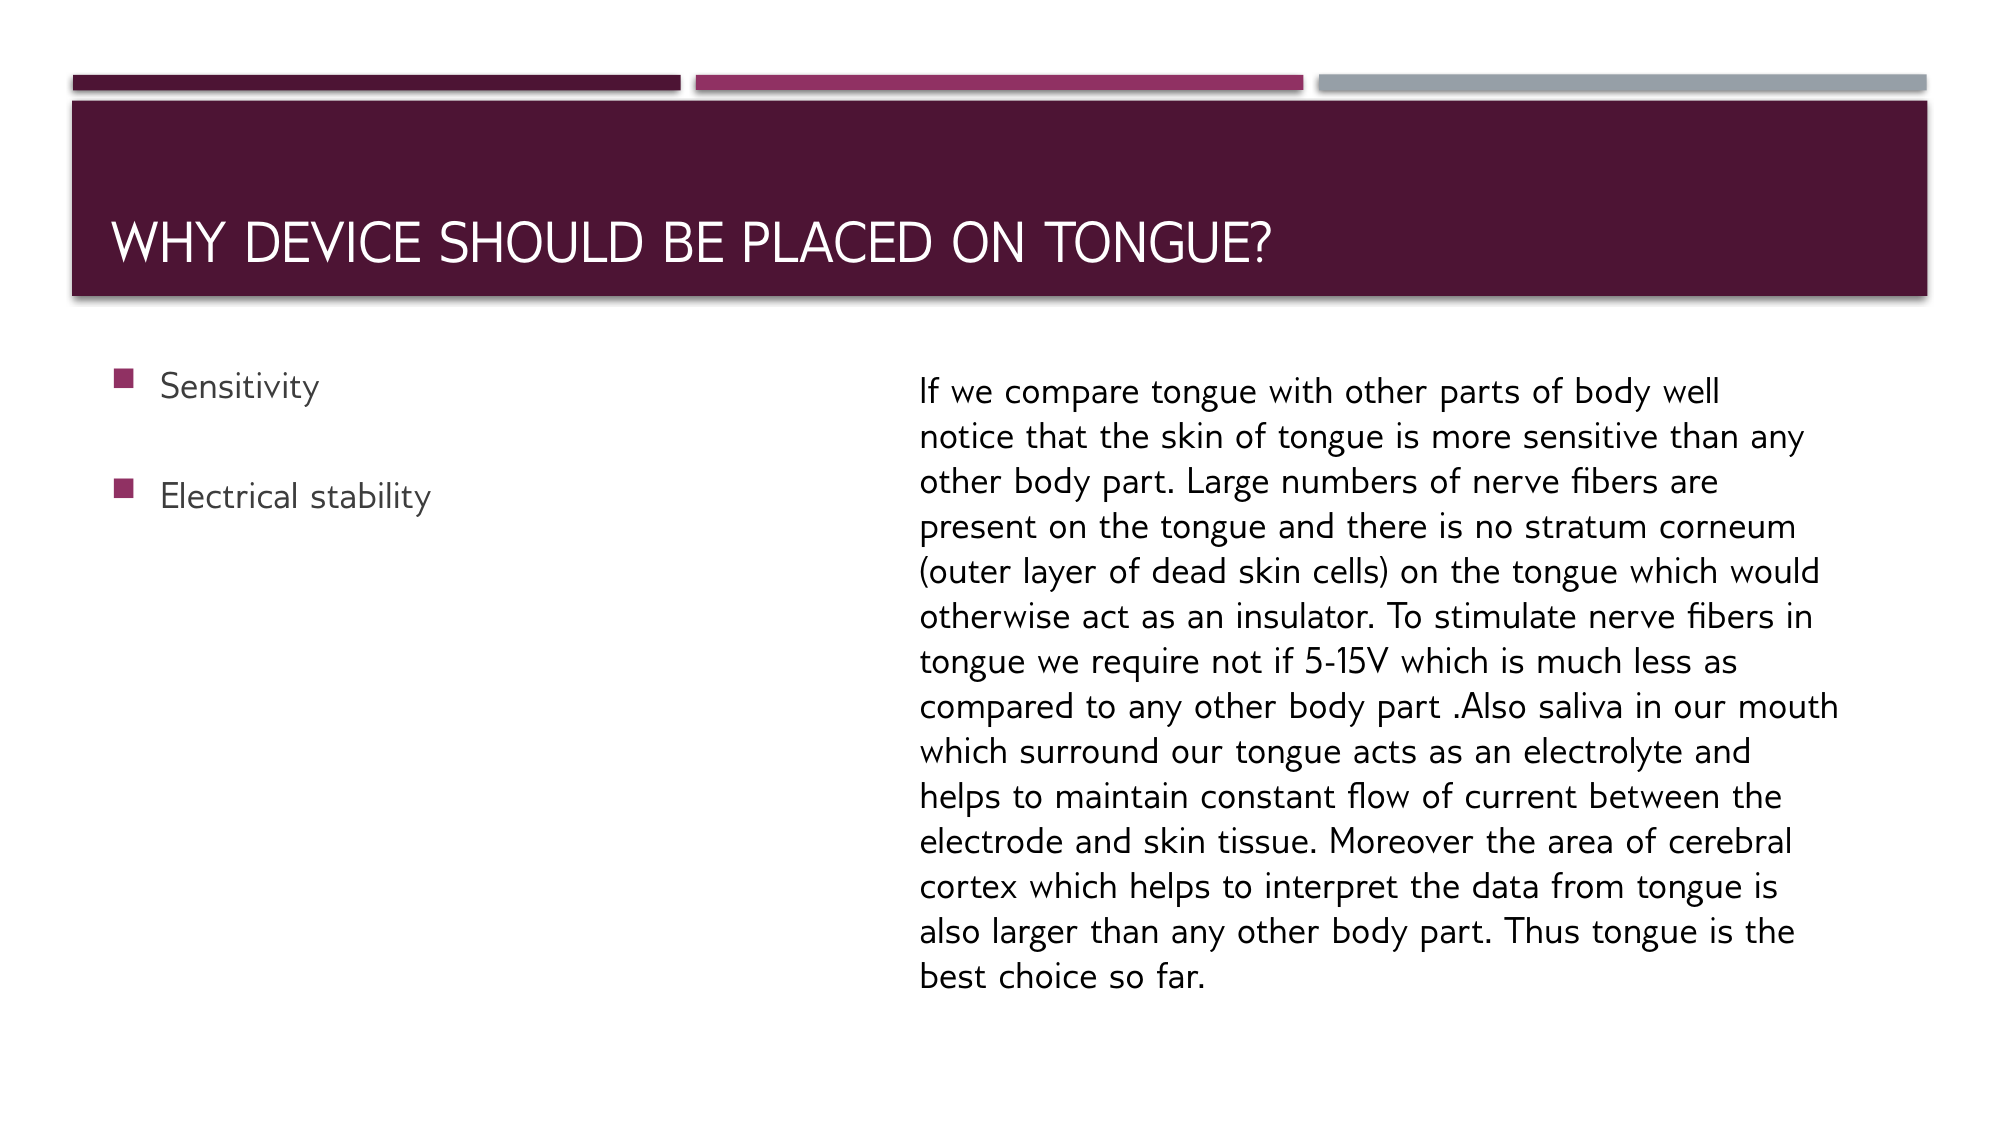

# Why device should be placed on tongue?
Sensitivity
Electrical stability
If we compare tongue with other parts of body well
notice that the skin of tongue is more sensitive than any
other body part. Large numbers of nerve fibers are
present on the tongue and there is no stratum corneum
(outer layer of dead skin cells) on the tongue which would
otherwise act as an insulator. To stimulate nerve fibers in
tongue we require not if 5-15V which is much less as
compared to any other body part .Also saliva in our mouth
which surround our tongue acts as an electrolyte and
helps to maintain constant flow of current between the
electrode and skin tissue. Moreover the area of cerebral
cortex which helps to interpret the data from tongue is
also larger than any other body part. Thus tongue is the
best choice so far.